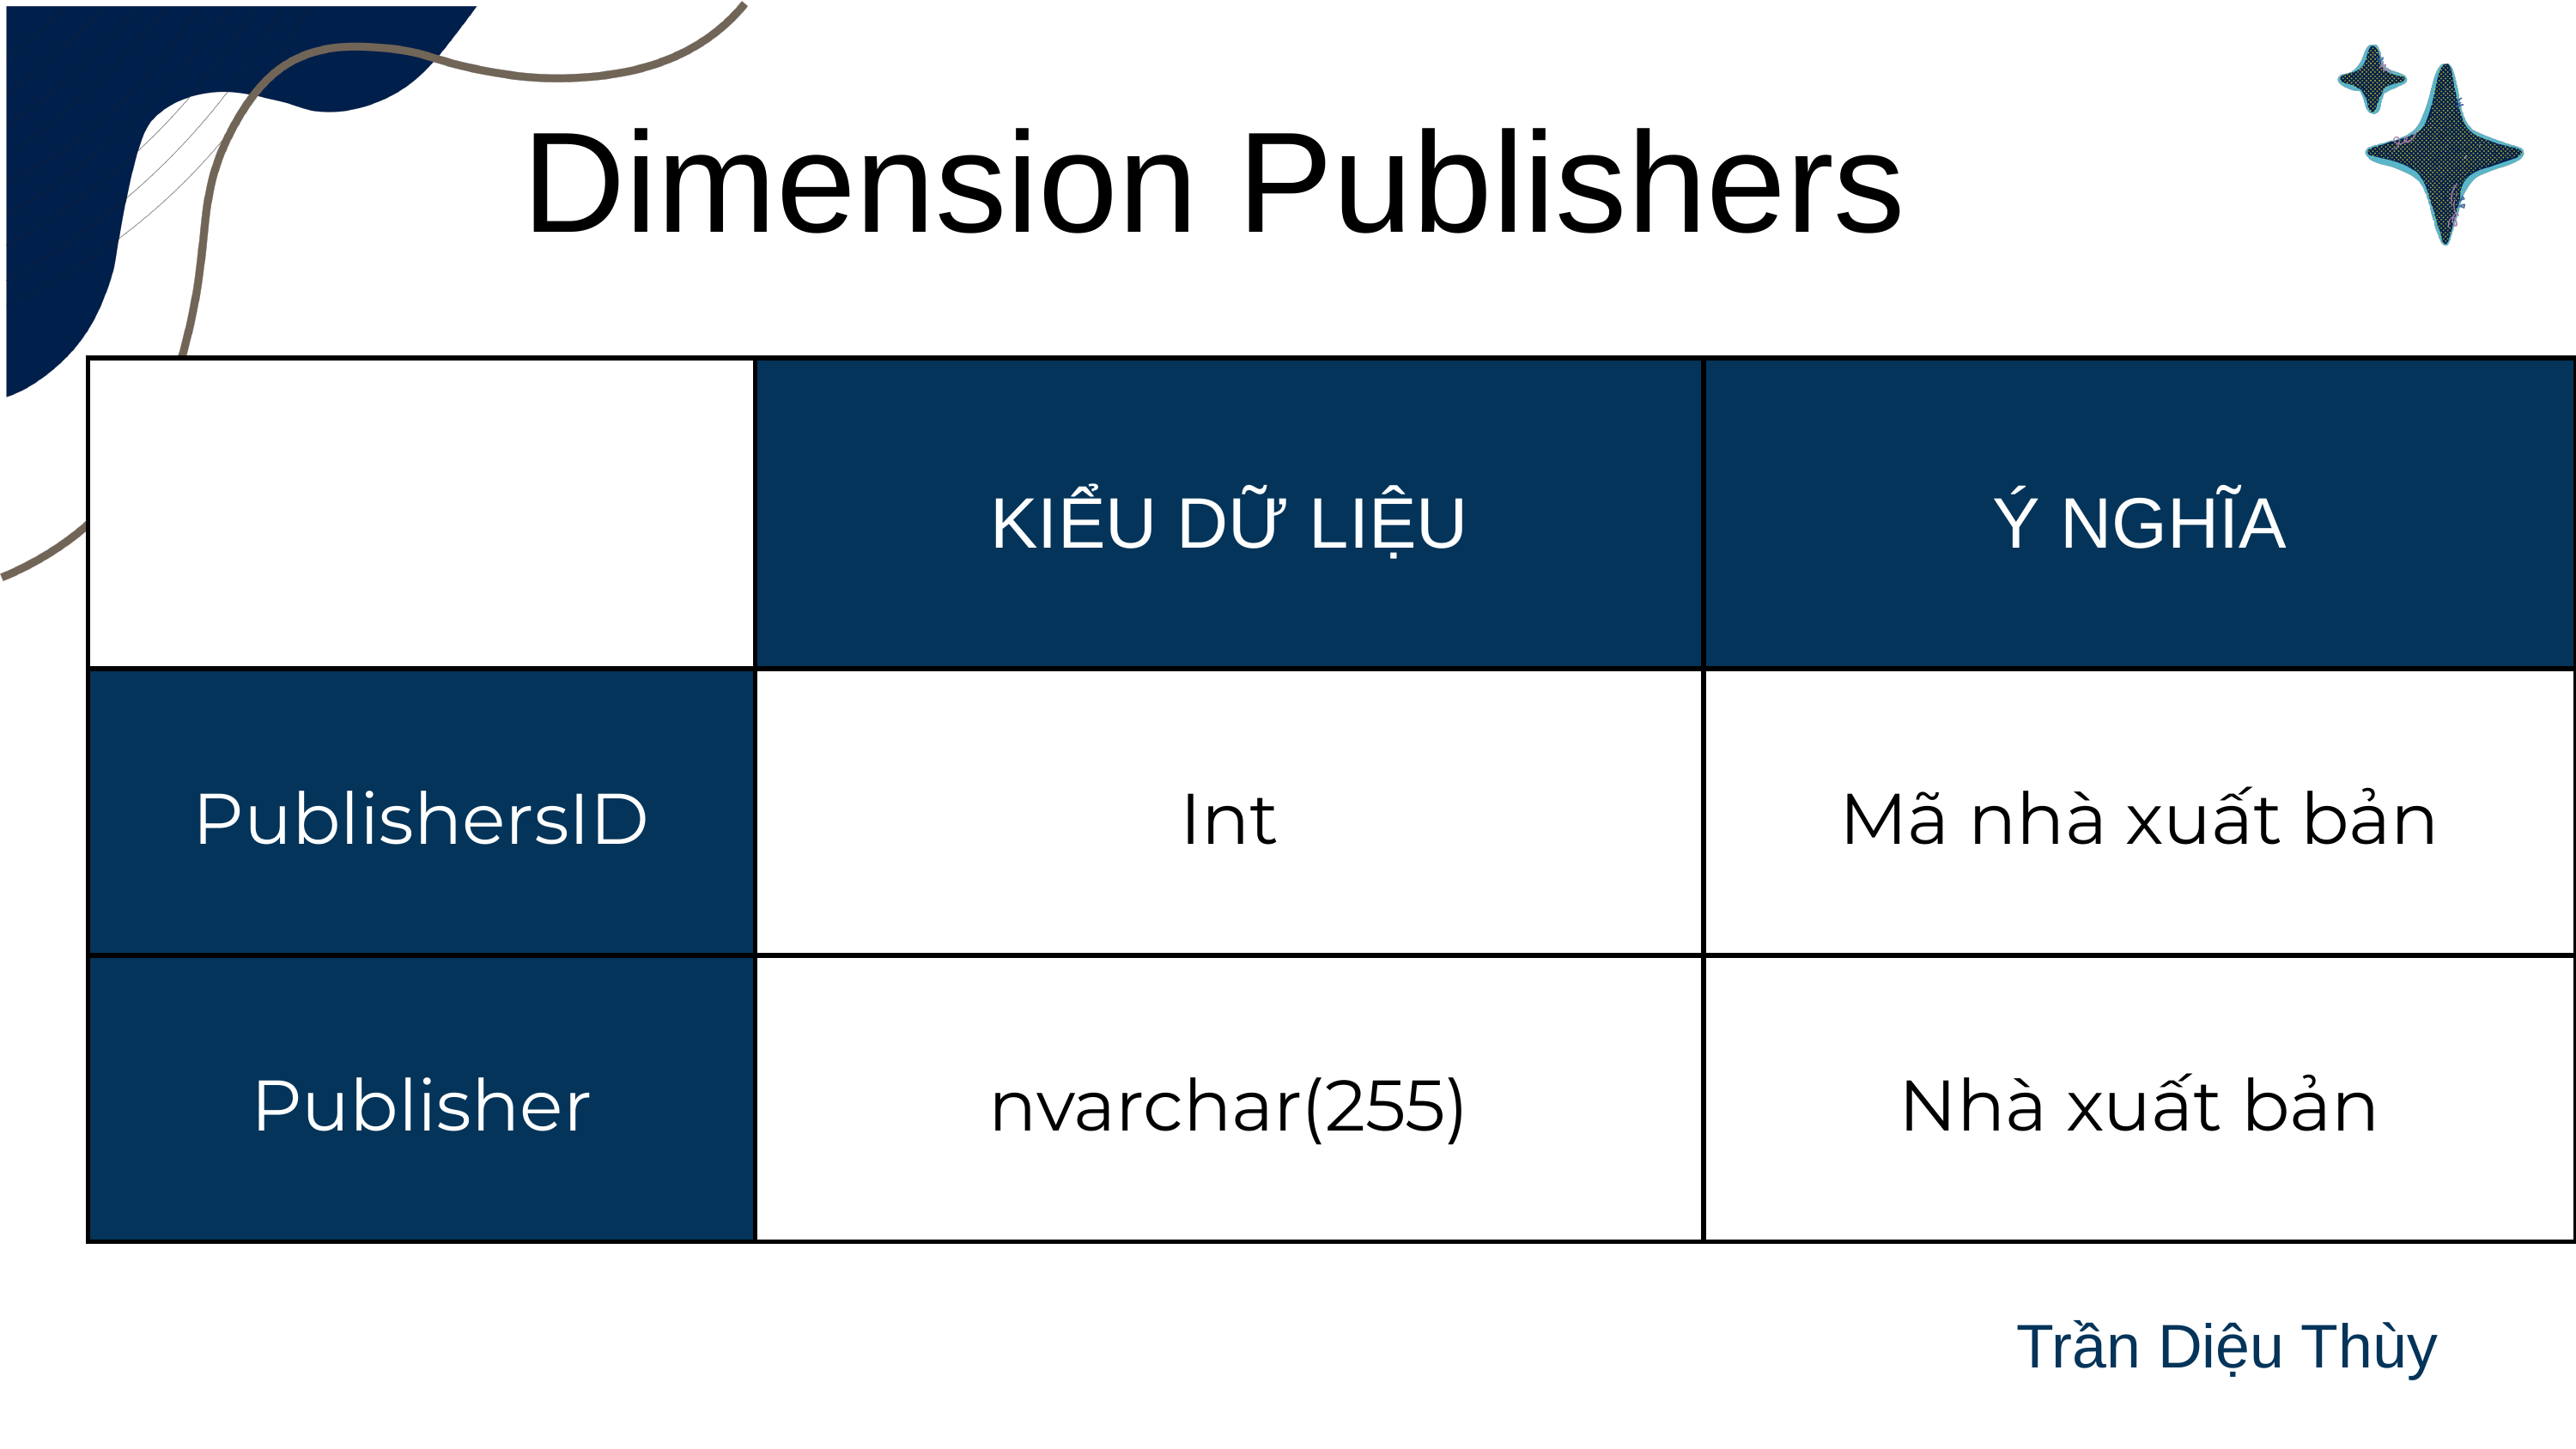

Dimension Publishers
|  | KIỂU DỮ LIỆU | Ý NGHĨA |
| --- | --- | --- |
| PublishersID | Int | Mã nhà xuất bản |
| Publisher | nvarchar(255) | Nhà xuất bản |
Trần Diệu Thùy